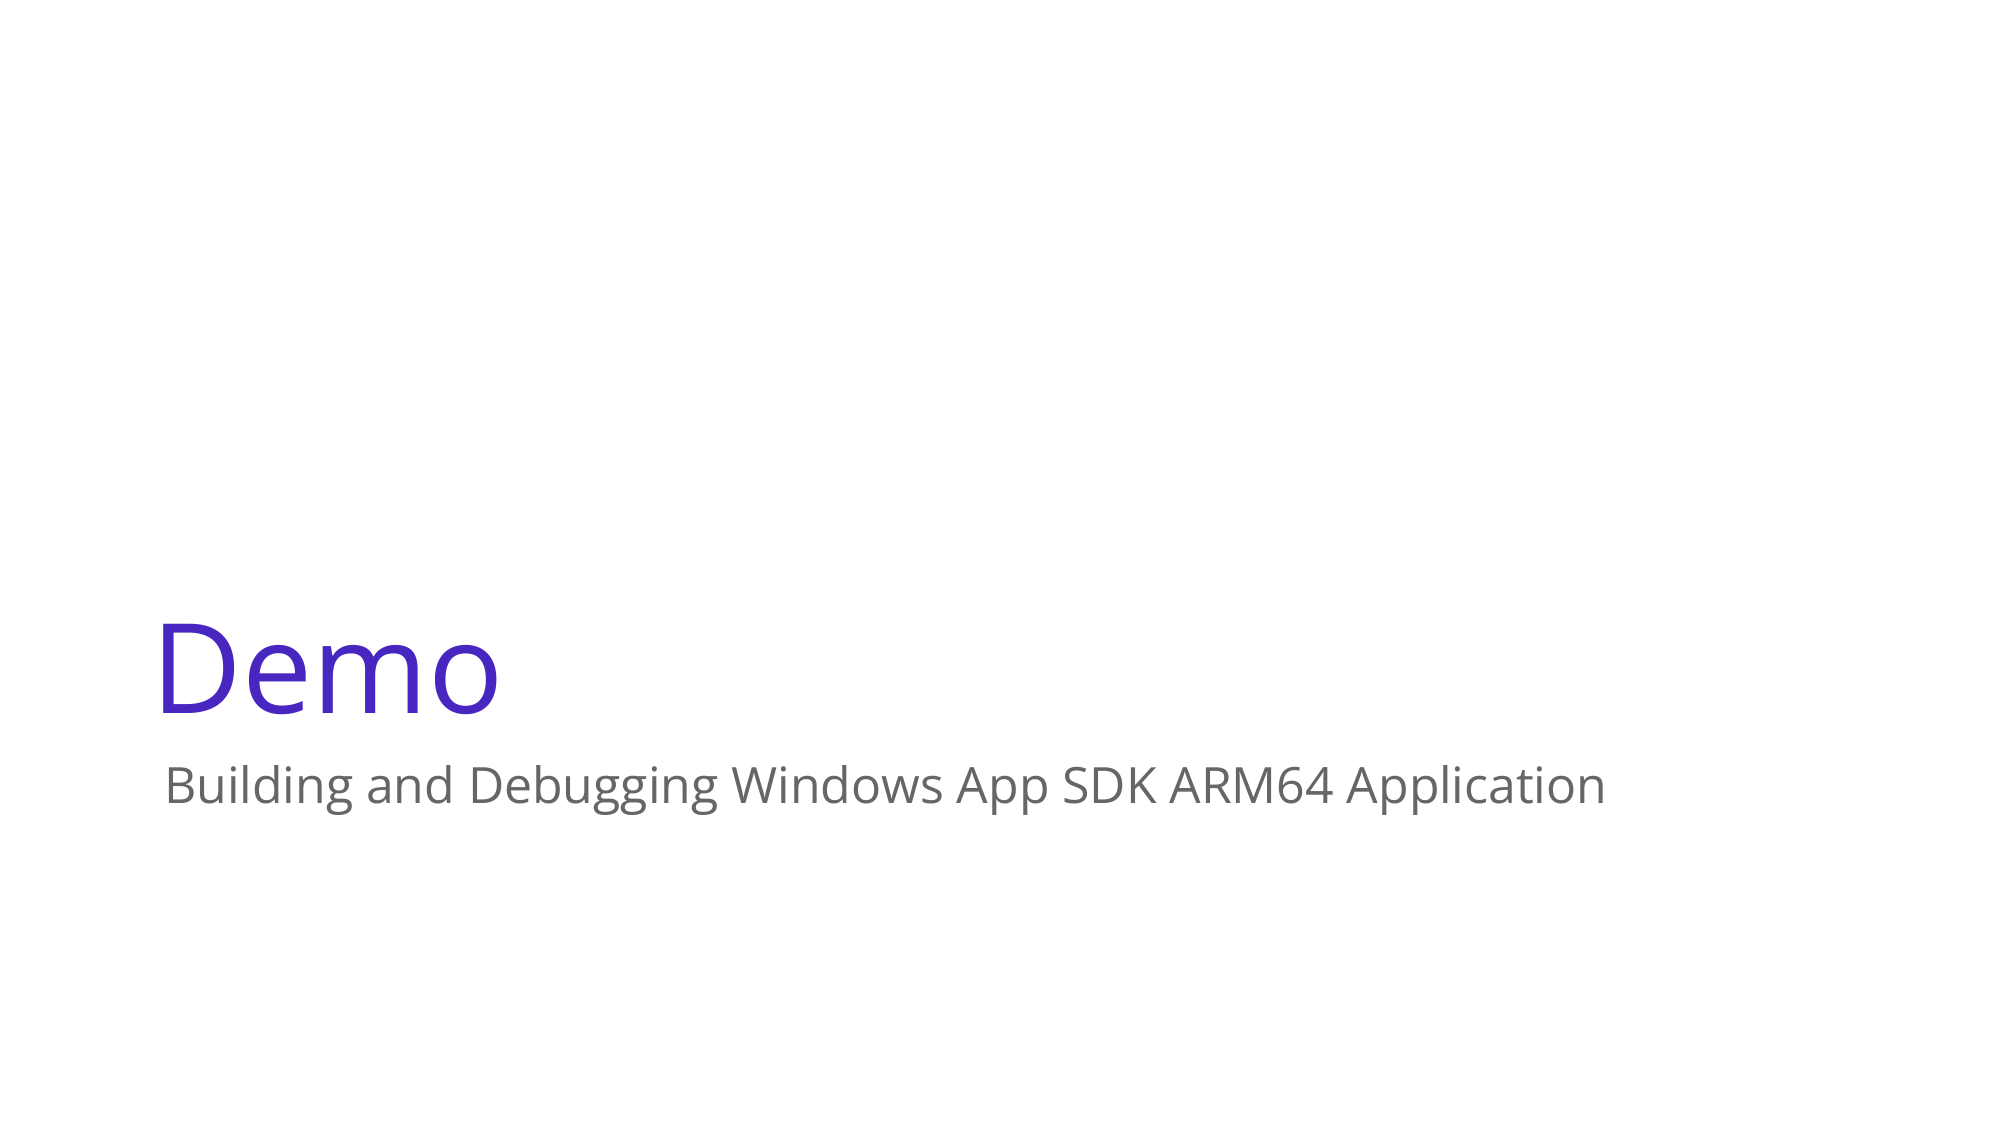

# Demo
 Building and Debugging Windows App SDK ARM64 Application